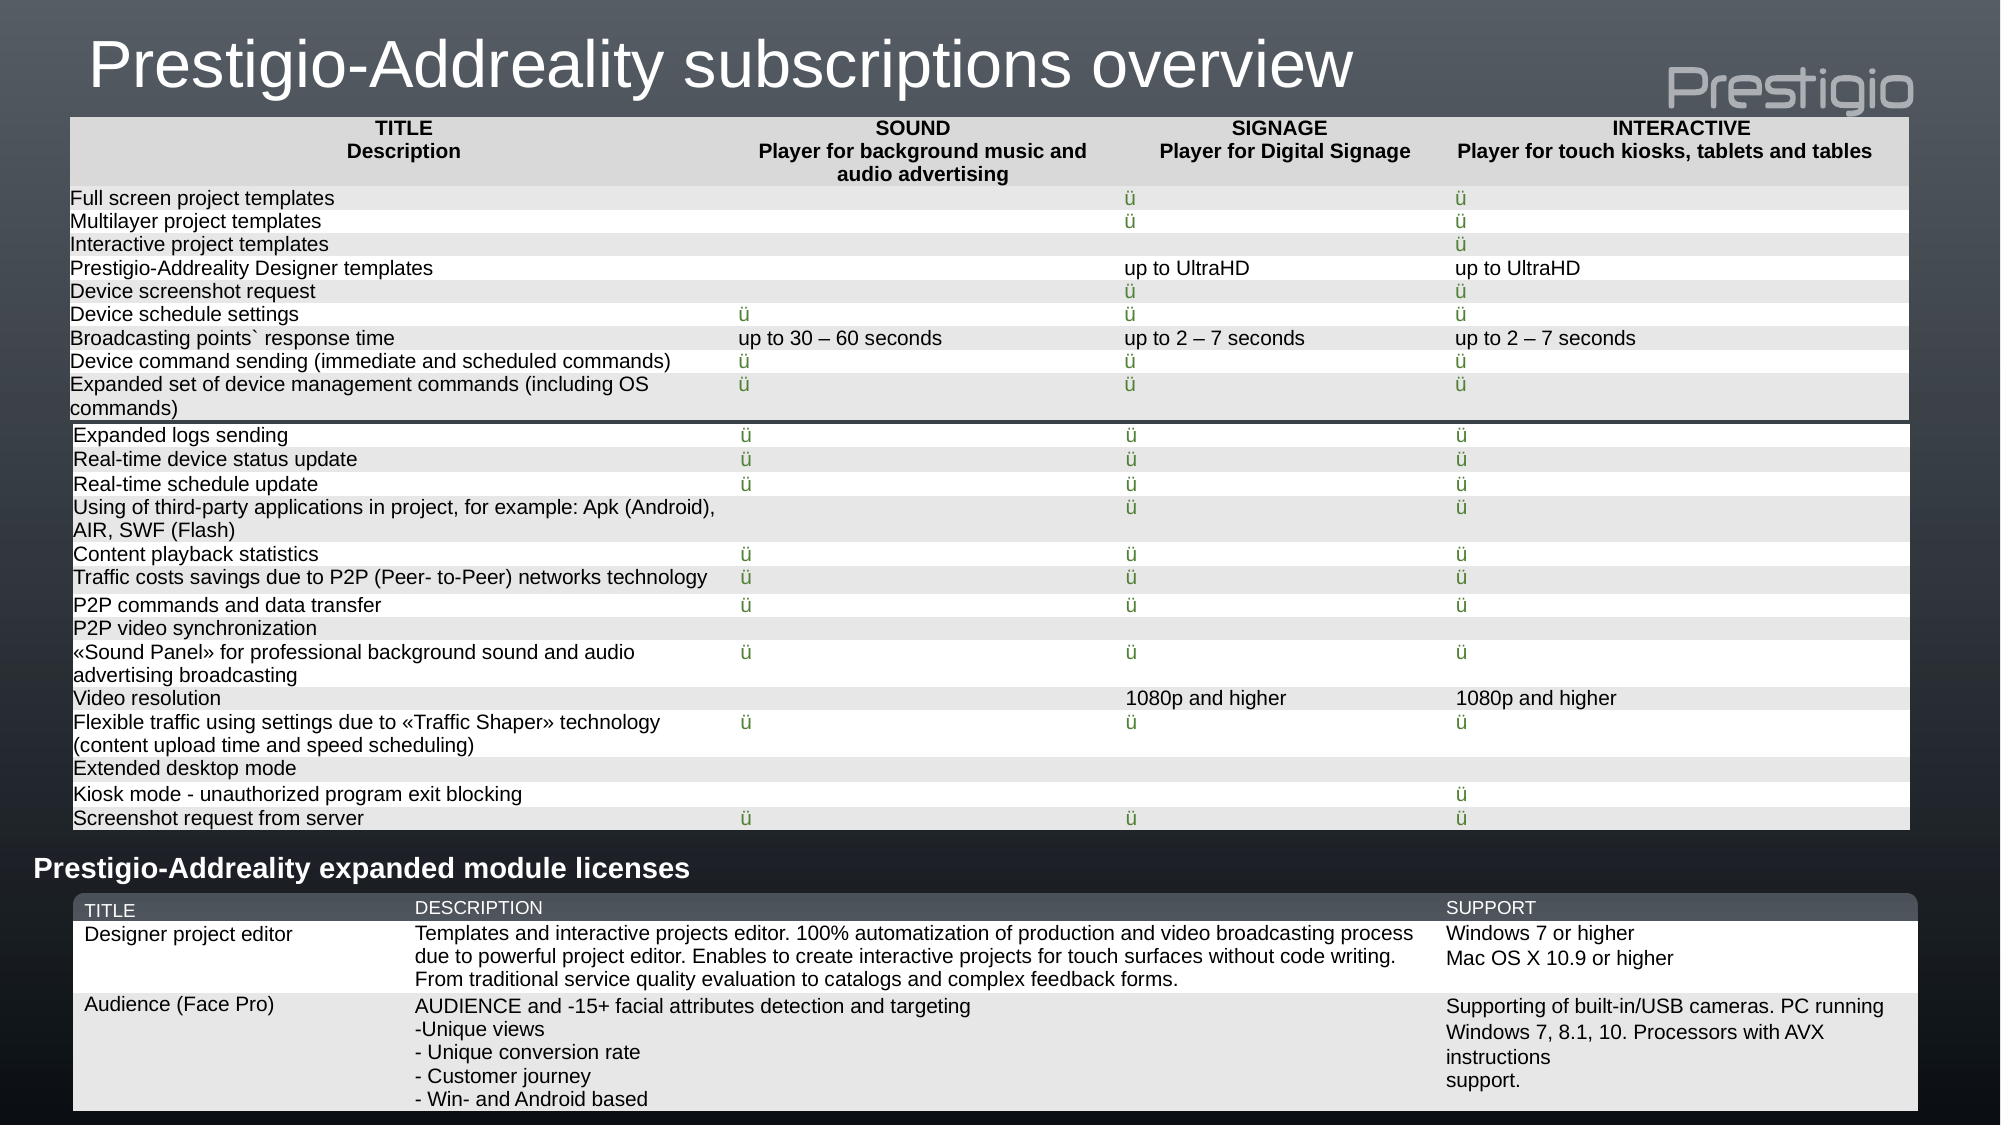

Prestigio-Addreality subscriptions overview
| TITLE | SOUND | SIGNAGE | INTERACTIVE |
| --- | --- | --- | --- |
| Description | Player for background music and audio advertising | Player for Digital Signage | Player for touch kiosks, tablets and tables |
| Full screen project templates |  | ü | ü |
| Multilayer project templates |  | ü | ü |
| Interactive project templates |  |  | ü |
| Prestigio-Addreality Designer templates |  | up to UltraHD | up to UltraHD |
| Device screenshot request |  | ü | ü |
| Device schedule settings | ü | ü | ü |
| Broadcasting points` response time | up to 30 – 60 seconds | up to 2 – 7 seconds | up to 2 – 7 seconds |
| Device command sending (immediate and scheduled commands) | ü | ü | ü |
| Expanded set of device management commands (including OS commands) | ü | ü | ü |
| Expanded logs sending | ü | ü | ü |
| --- | --- | --- | --- |
| Real-time device status update | ü | ü | ü |
| Real-time schedule update | ü | ü | ü |
| Using of third-party applications in project, for example: Apk (Android), AIR, SWF (Flash) |  | ü | ü |
| Content playback statistics | ü | ü | ü |
| Traffic costs savings due to P2P (Peer- to-Peer) networks technology | ü | ü | ü |
| P2P commands and data transfer | ü | ü | ü |
| P2P video synchronization |  |  |  |
| «Sound Panel» for professional background sound and audio advertising broadcasting | ü | ü | ü |
| Video resolution |  | 1080р and higher | 1080р and higher |
| Flexible traffic using settings due to «Traffic Shaper» technology (content upload time and speed scheduling) | ü | ü | ü |
| Extended desktop mode |  |  |  |
| Kiosk mode - unauthorized program exit blocking |  |  | ü |
| Screenshot request from server | ü | ü | ü |
Prestigio-Addreality expanded module licenses

| TITLE | DESCRIPTION | SUPPORT |
| --- | --- | --- |
| Designer project editor | Templates and interactive projects editor. 100% automatization of production and video broadcasting process due to powerful project editor. Enables to create interactive projects for touch surfaces without code writing. From traditional service quality evaluation to catalogs and complex feedback forms. | Windows 7 or higher Mac OS X 10.9 or higher |
| Audience (Face Pro) | AUDIENCE and -15+ facial attributes detection and targeting -Unique views - Unique conversion rate - Customer journey - Win- and Android based | Supporting of built-in/USB cameras. PC running Windows 7, 8.1, 10. Processors with AVX instructions support. |